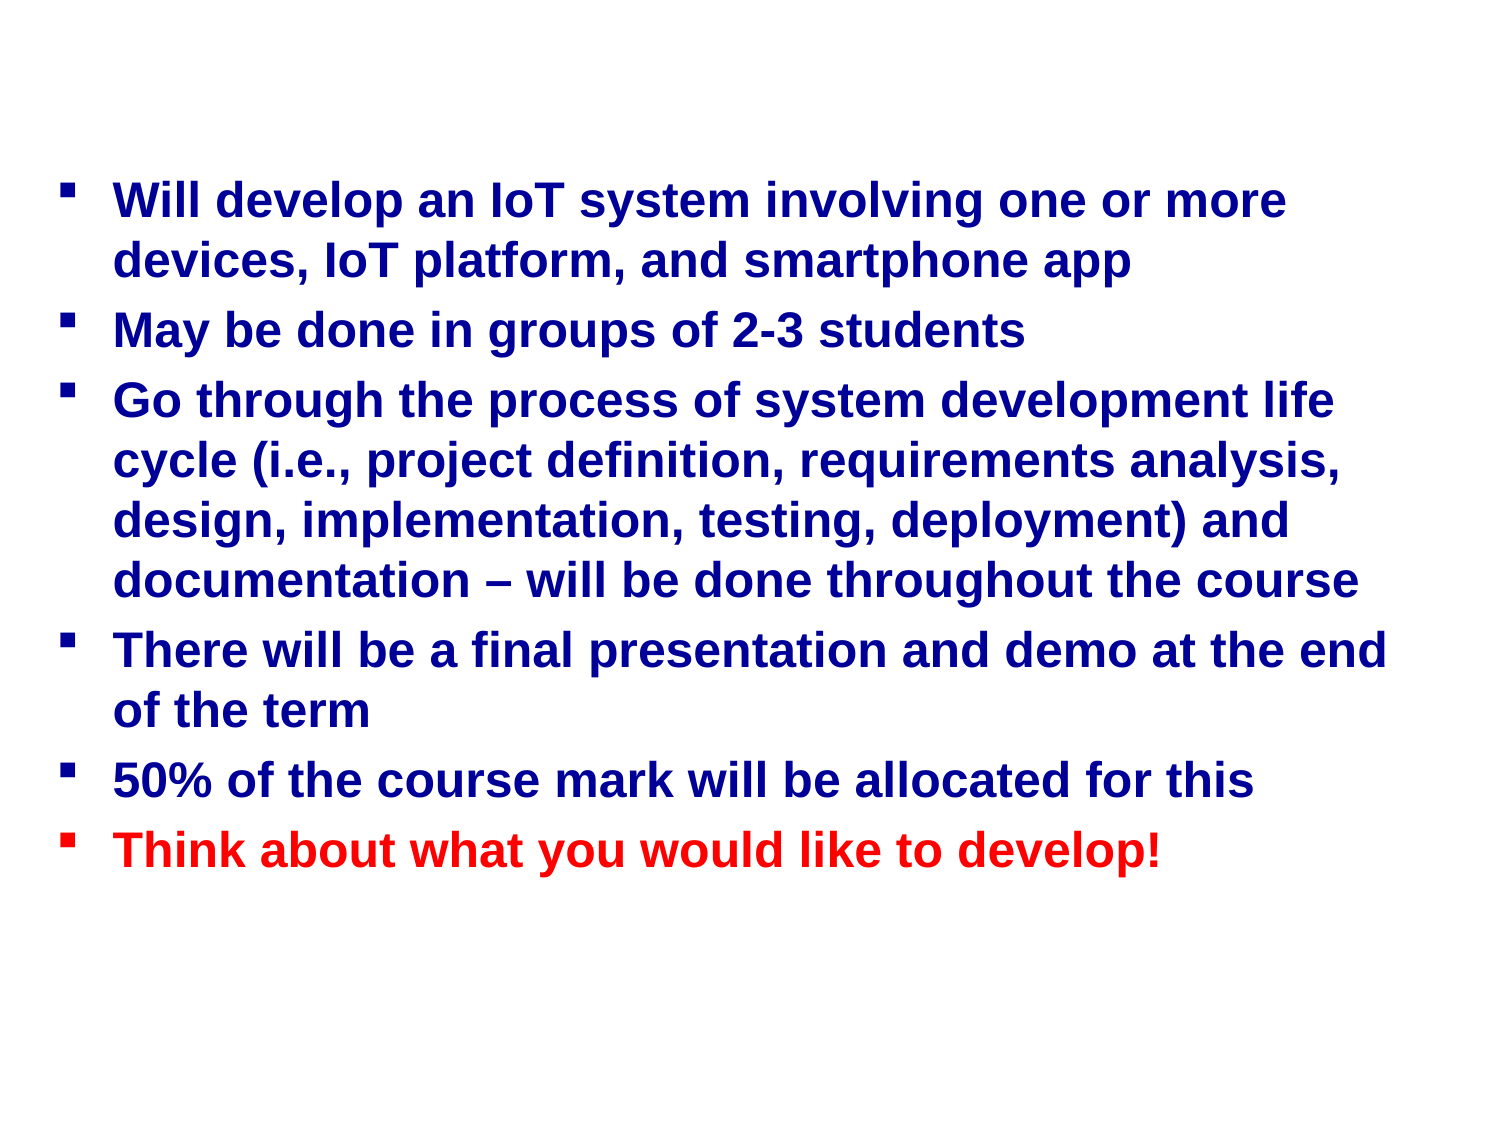

Term Project
Will develop an IoT system involving one or more devices, IoT platform, and smartphone app
May be done in groups of 2-3 students
Go through the process of system development life cycle (i.e., project definition, requirements analysis, design, implementation, testing, deployment) and documentation – will be done throughout the course
There will be a final presentation and demo at the end of the term
50% of the course mark will be allocated for this
Think about what you would like to develop!